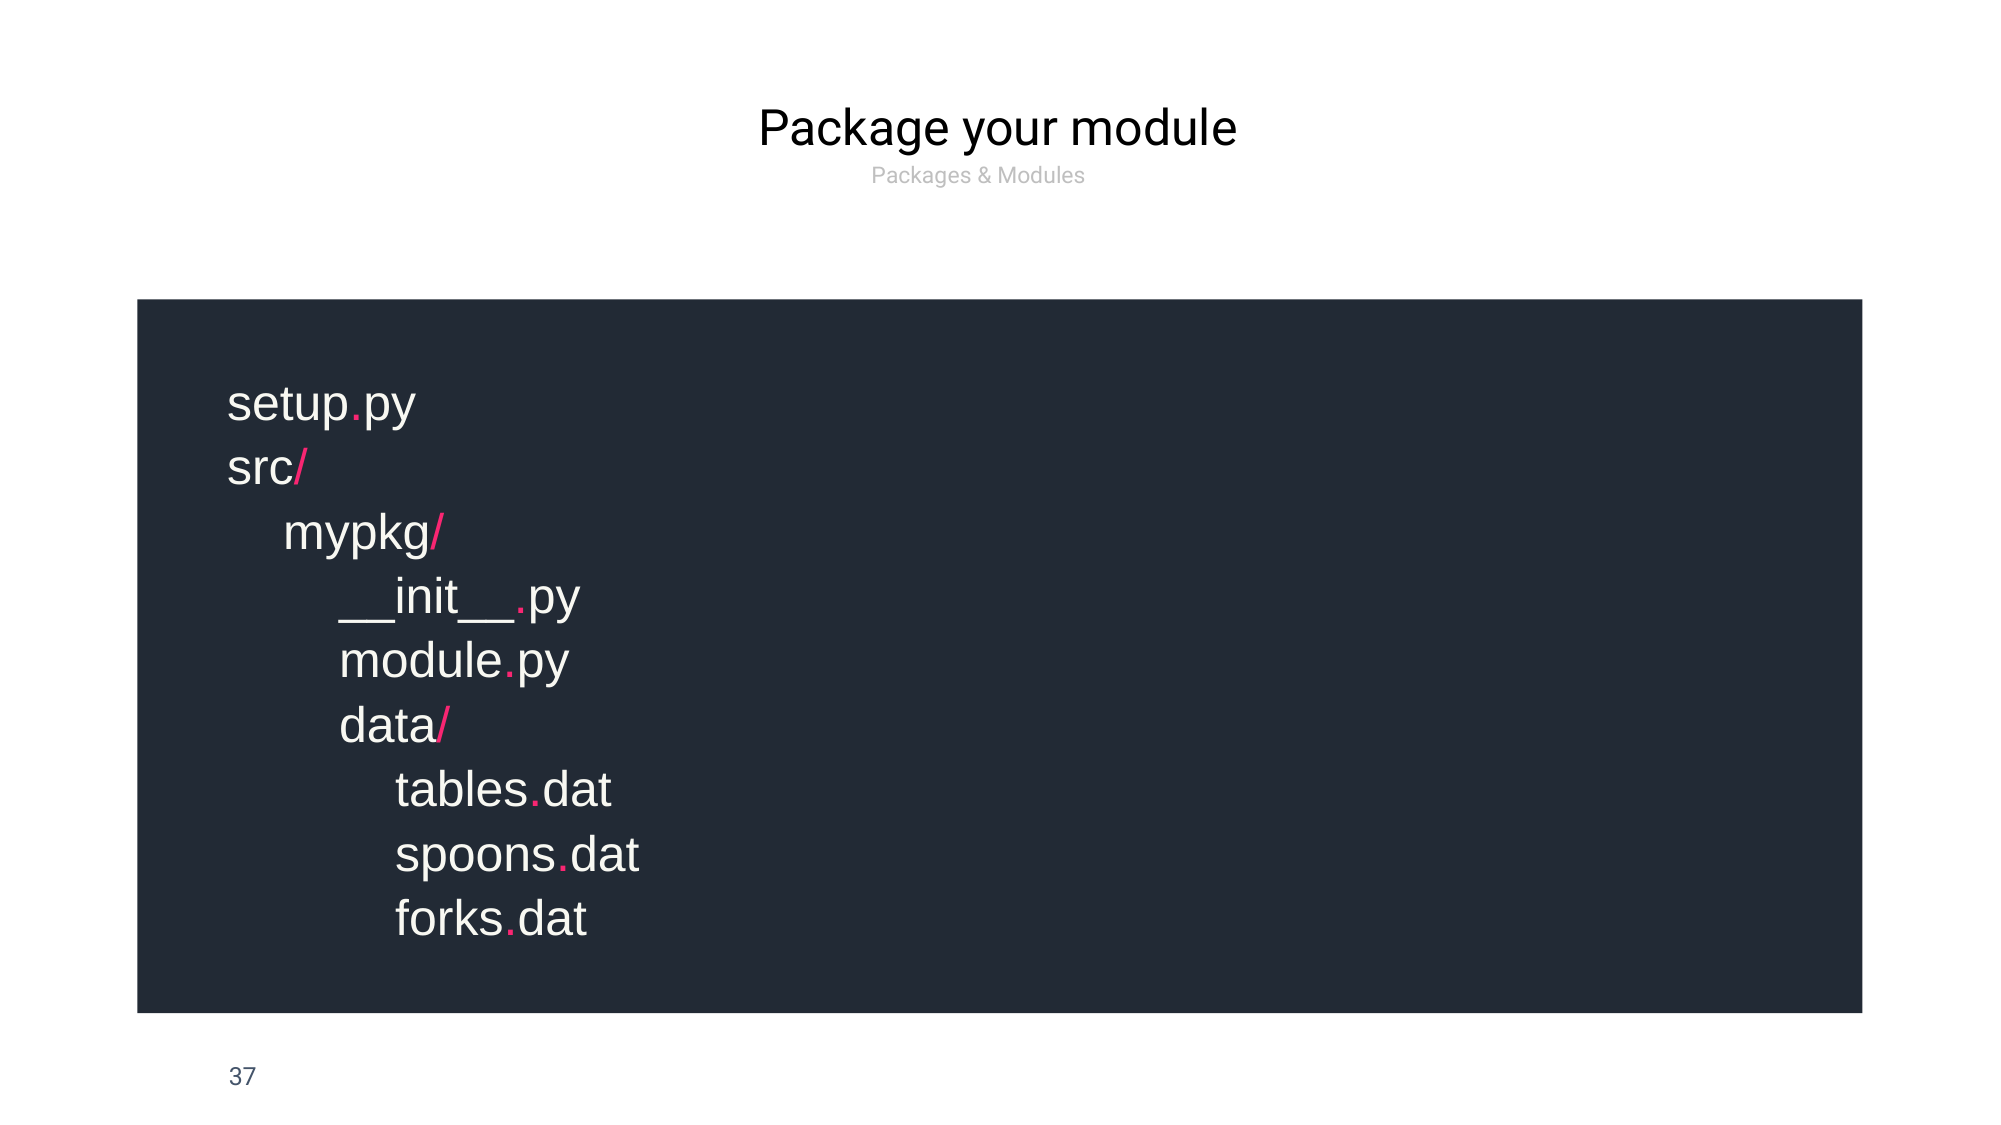

Package your module
Packages & Modules

setup.py
src/
    mypkg/
        __init__.py
        module.py
        data/
            tables.dat
            spoons.dat
            forks.dat

37